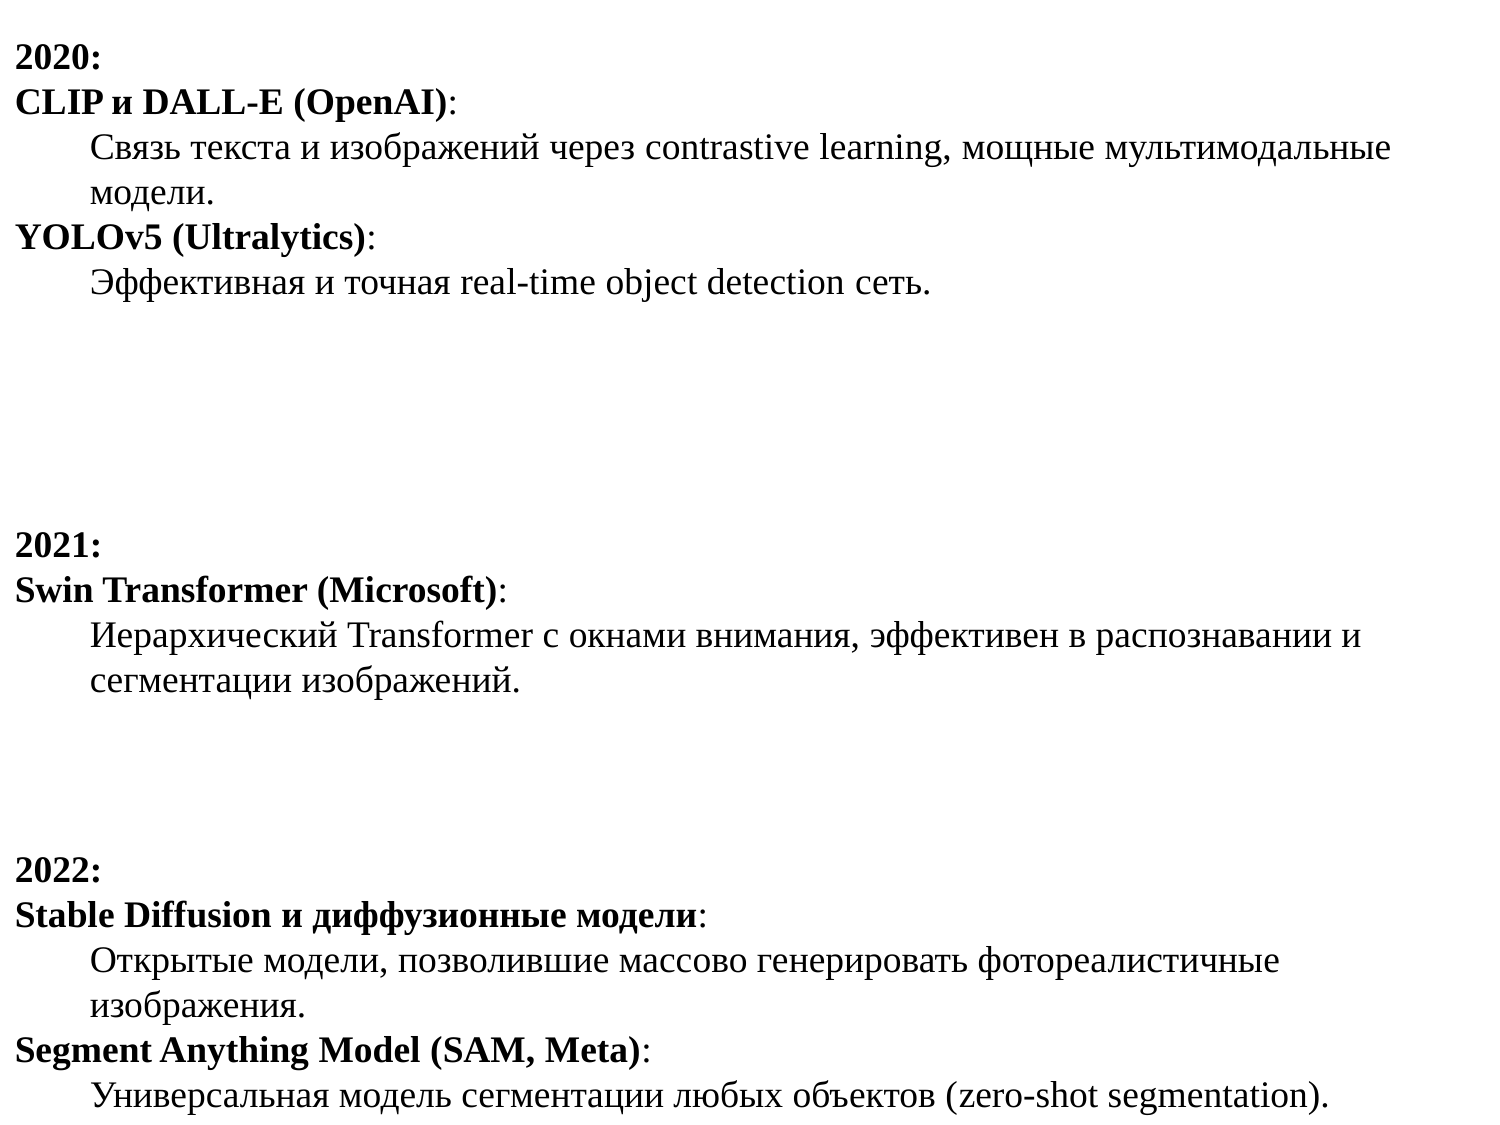

2020:
CLIP и DALL-E (OpenAI):
Связь текста и изображений через contrastive learning, мощные мультимодальные модели.
YOLOv5 (Ultralytics):
Эффективная и точная real-time object detection сеть.
2021:
Swin Transformer (Microsoft):
Иерархический Transformer с окнами внимания, эффективен в распознавании и сегментации изображений.
2022:
Stable Diffusion и диффузионные модели:
Открытые модели, позволившие массово генерировать фотореалистичные изображения.
Segment Anything Model (SAM, Meta):
Универсальная модель сегментации любых объектов (zero-shot segmentation).